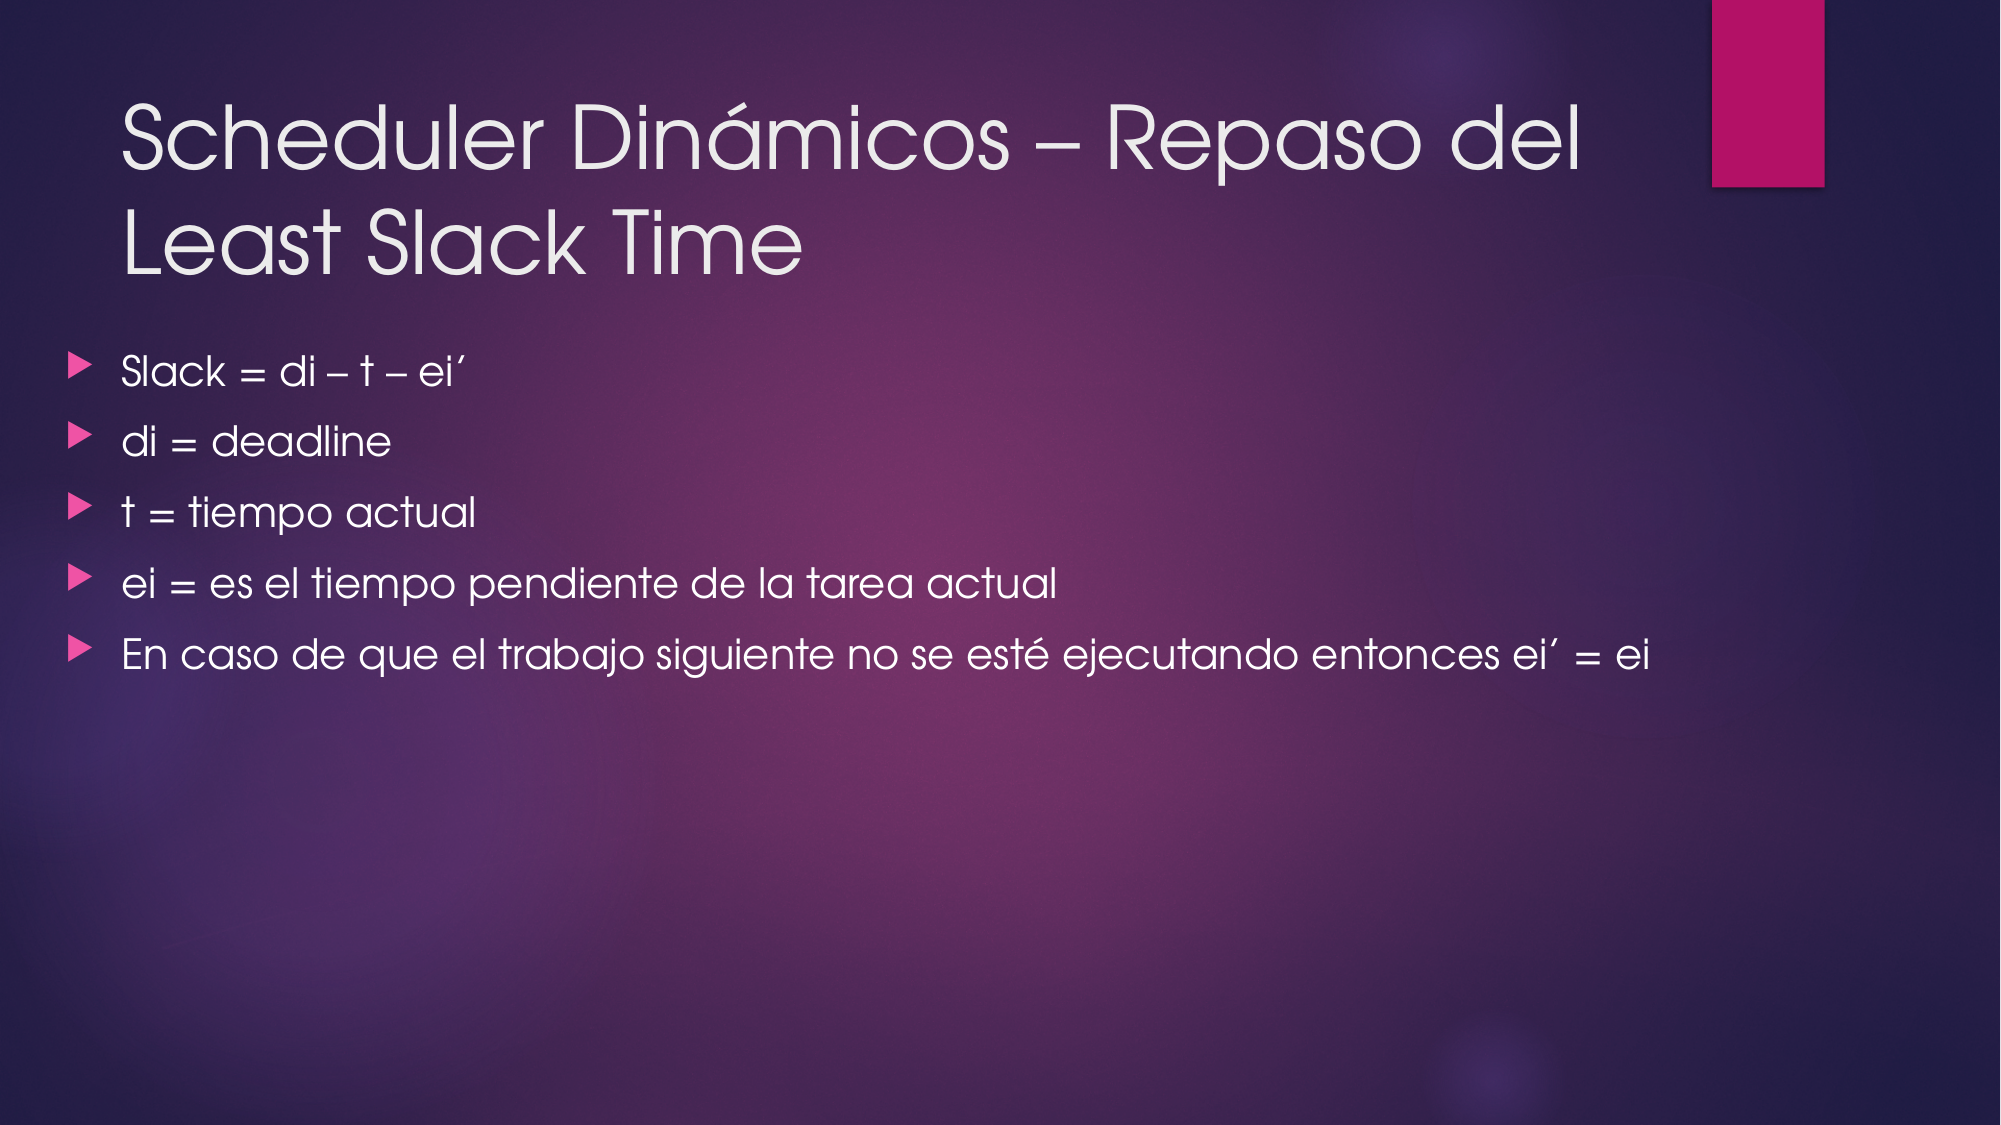

# Scheduler Dinámicos – Repaso del Least Slack Time
Slack = di – t – ei’
di = deadline
t = tiempo actual
ei = es el tiempo pendiente de la tarea actual
En caso de que el trabajo siguiente no se esté ejecutando entonces ei’ = ei